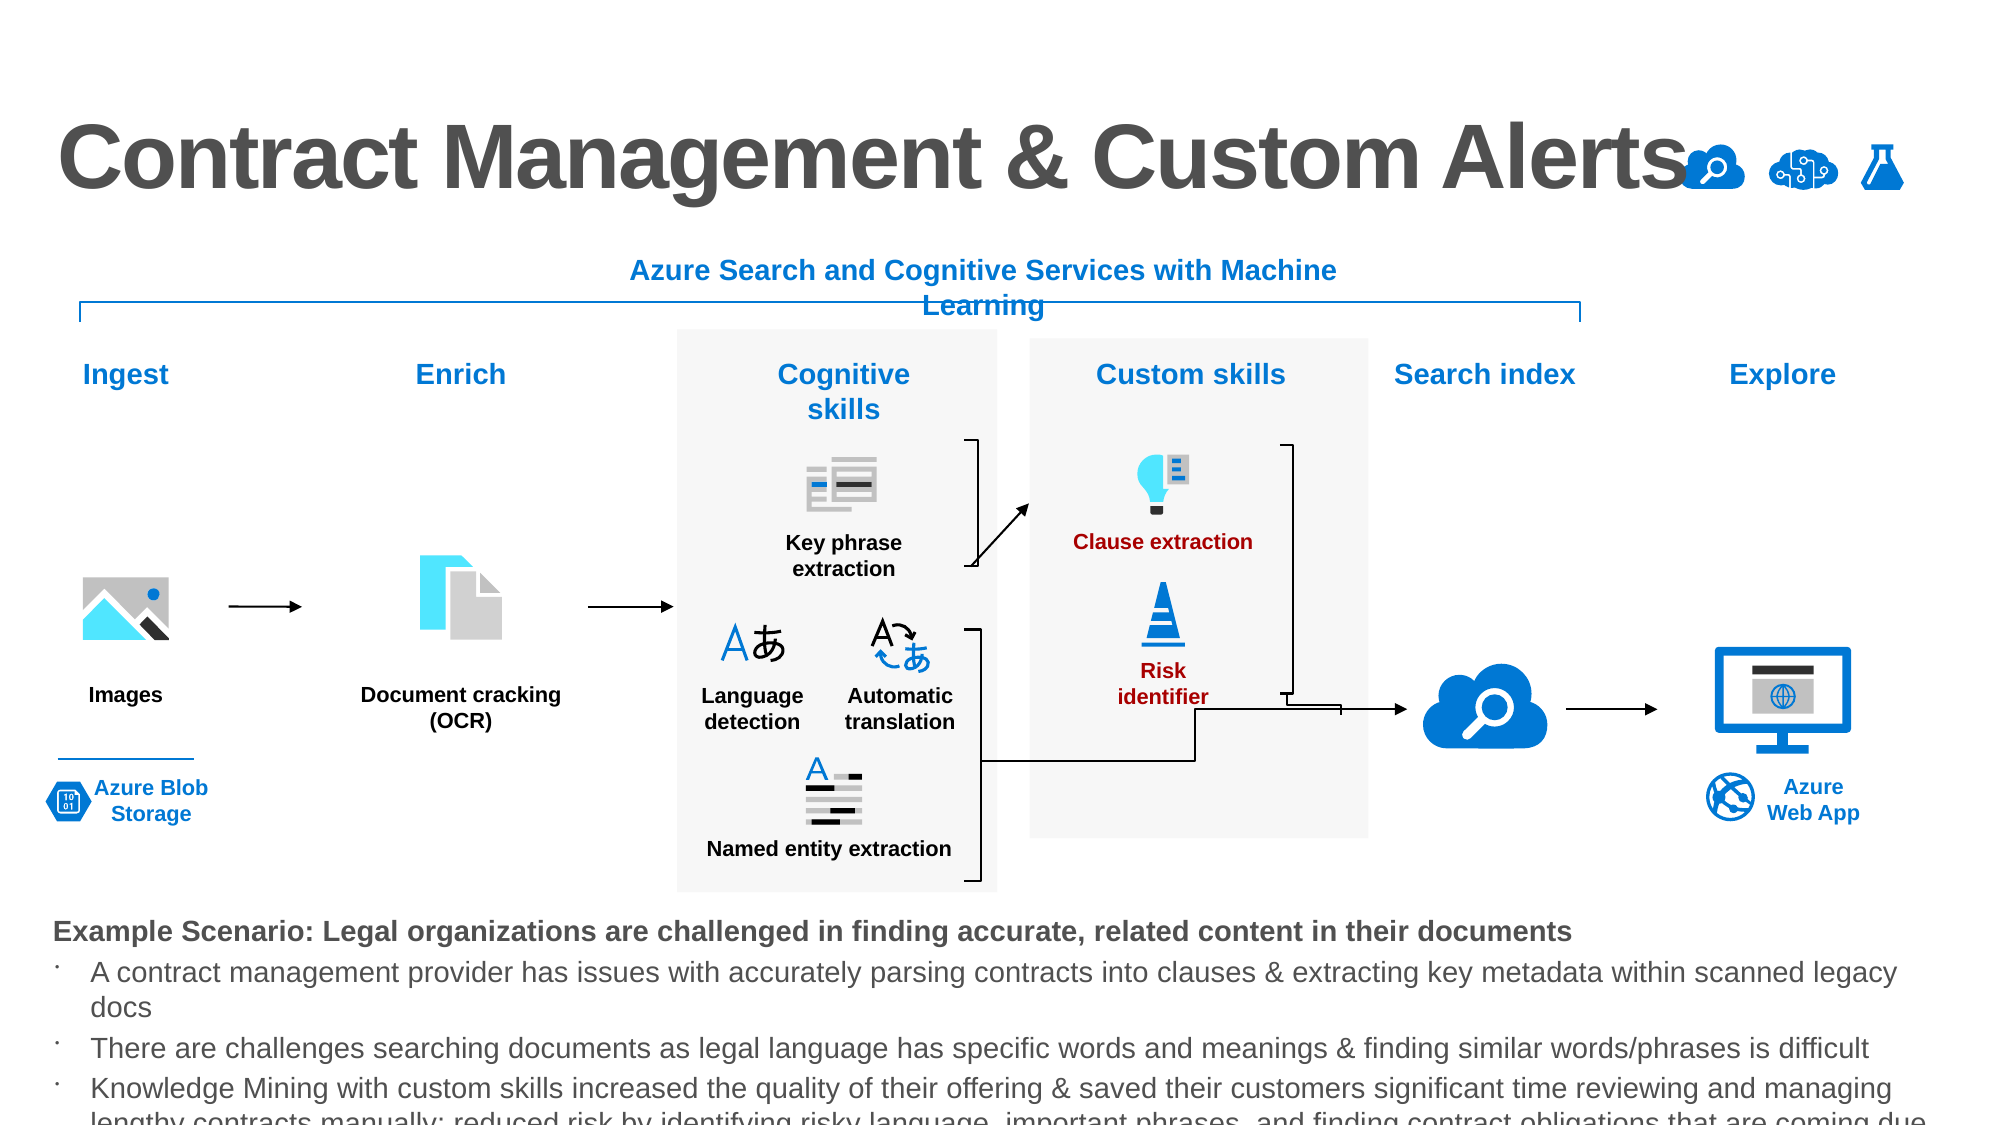

Contract Management & Custom Alerts

Azure Search and Cognitive Services with Machine Learning

Ingest
Enrich
Cognitive skills
Custom skills
Search index
Explore

Clause extraction
Key phrase extraction

Risk identifier

Images
Document cracking (OCR)
Language detection
Automatic translation

Azure Web App
Azure Blob Storage

Named entity extraction
Example Scenario: Legal organizations are challenged in finding accurate, related content in their documents
A contract management provider has issues with accurately parsing contracts into clauses & extracting key metadata within scanned legacy docs
There are challenges searching documents as legal language has specific words and meanings & finding similar words/phrases is difficult
Knowledge Mining with custom skills increased the quality of their offering & saved their customers significant time reviewing and managing lengthy contracts manually; reduced risk by identifying risky language, important phrases, and finding contract obligations that are coming due.